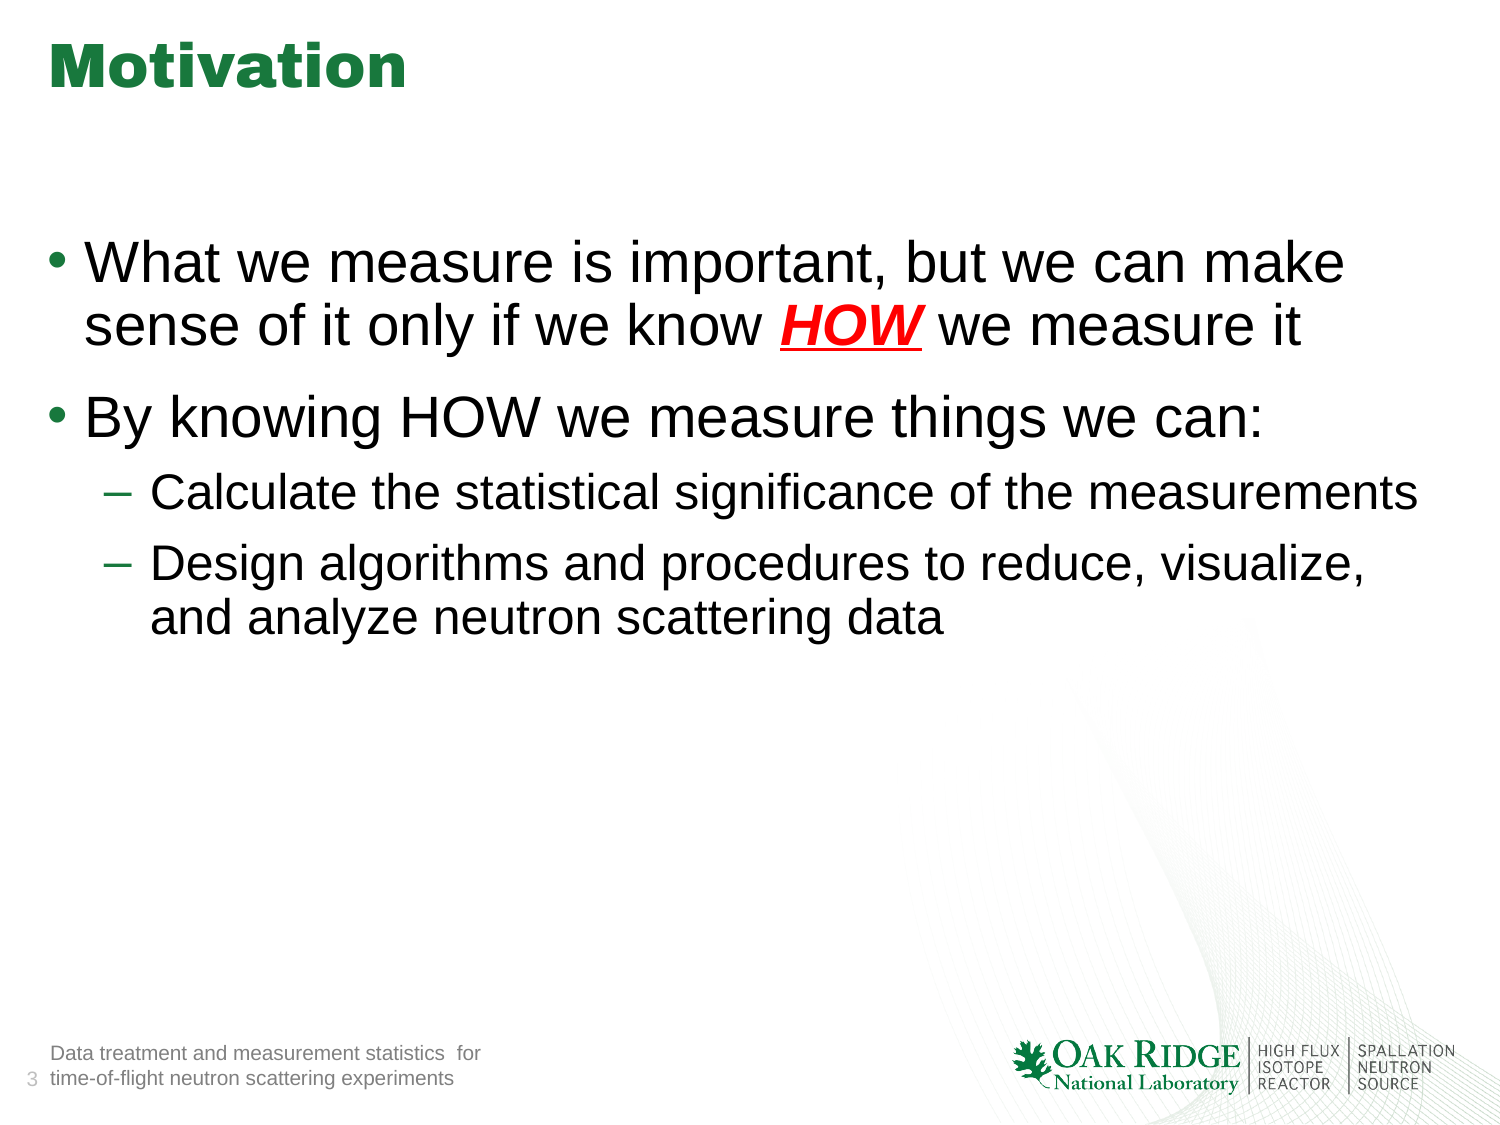

# Motivation
What we measure is important, but we can make sense of it only if we know HOW we measure it
By knowing HOW we measure things we can:
Calculate the statistical significance of the measurements
Design algorithms and procedures to reduce, visualize, and analyze neutron scattering data